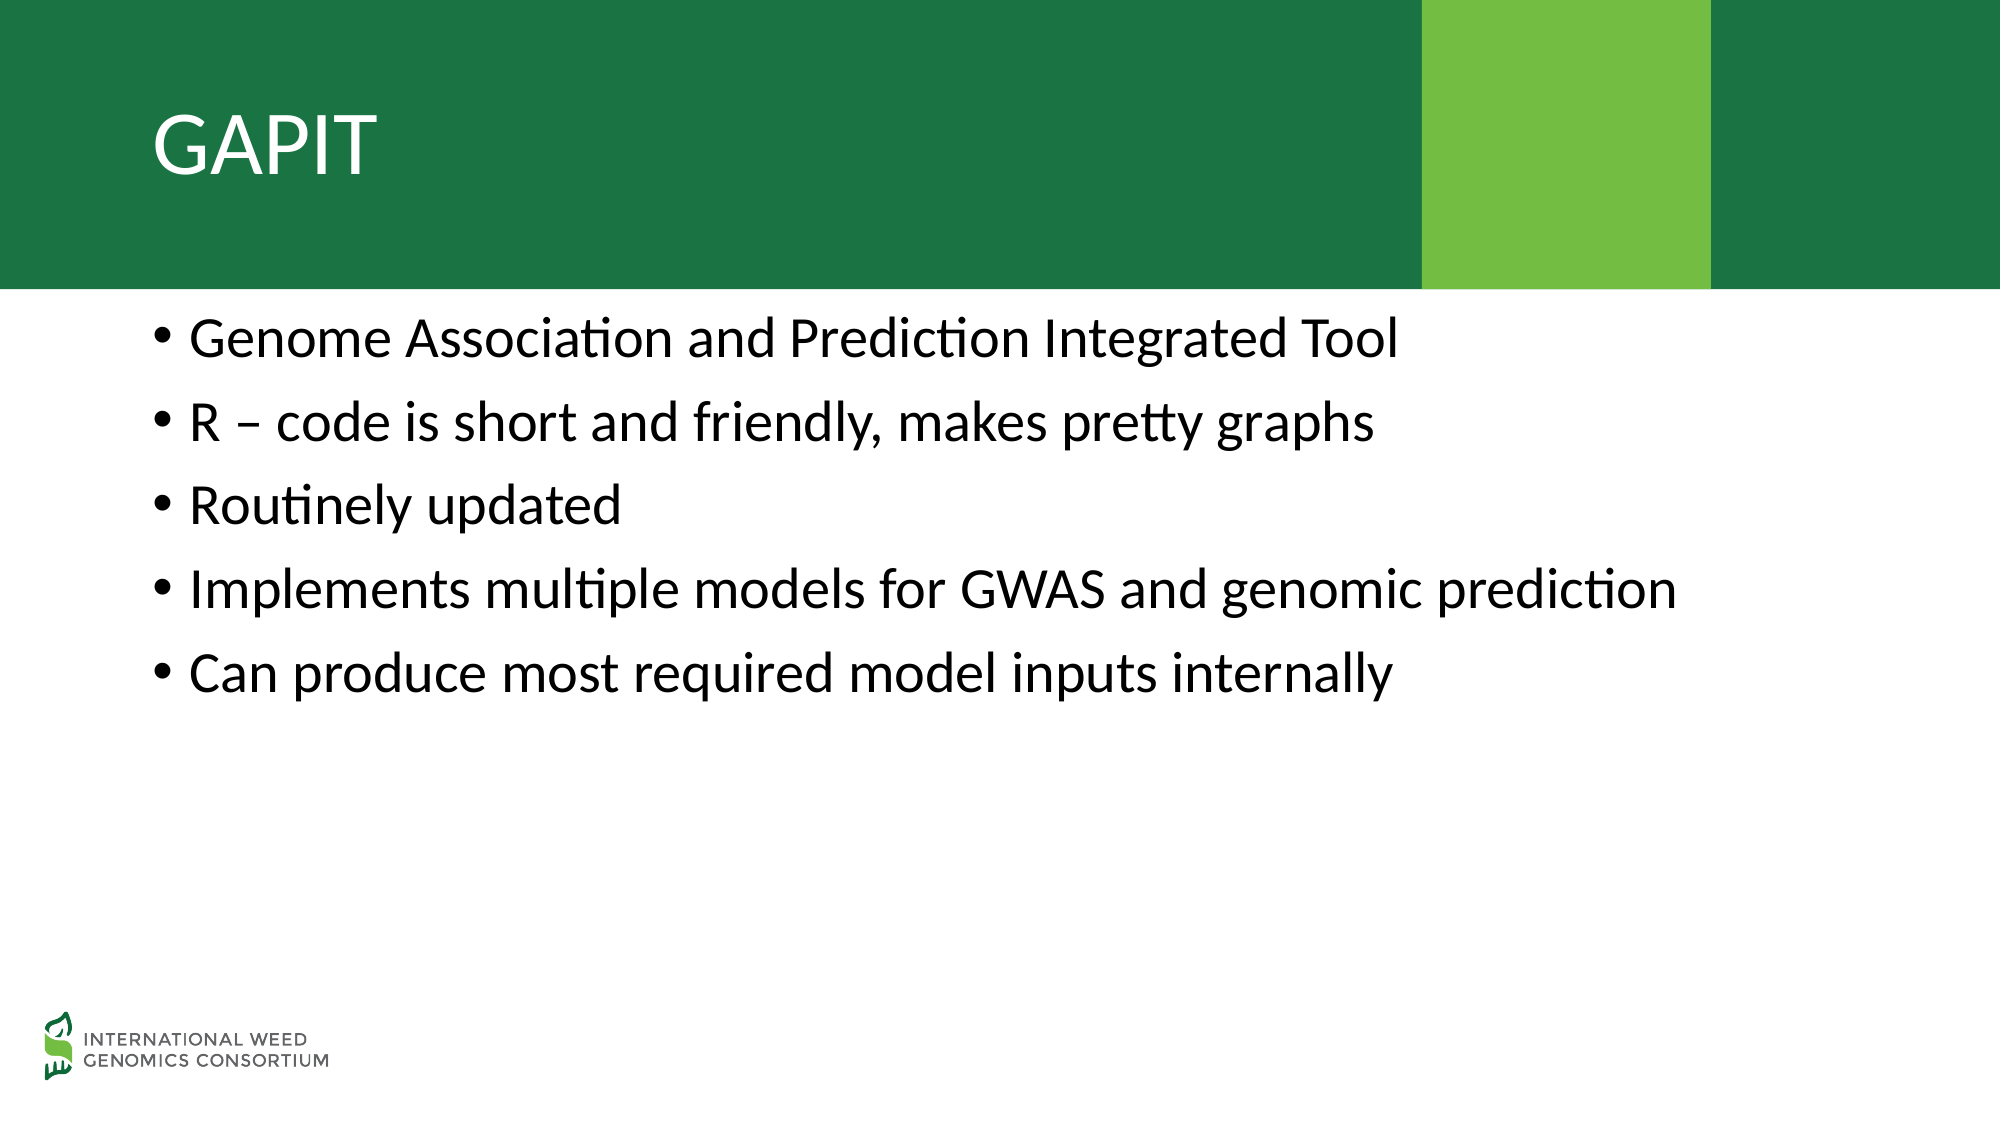

# GAPIT
Genome Association and Prediction Integrated Tool
R – code is short and friendly, makes pretty graphs
Routinely updated
Implements multiple models for GWAS and genomic prediction
Can produce most required model inputs internally